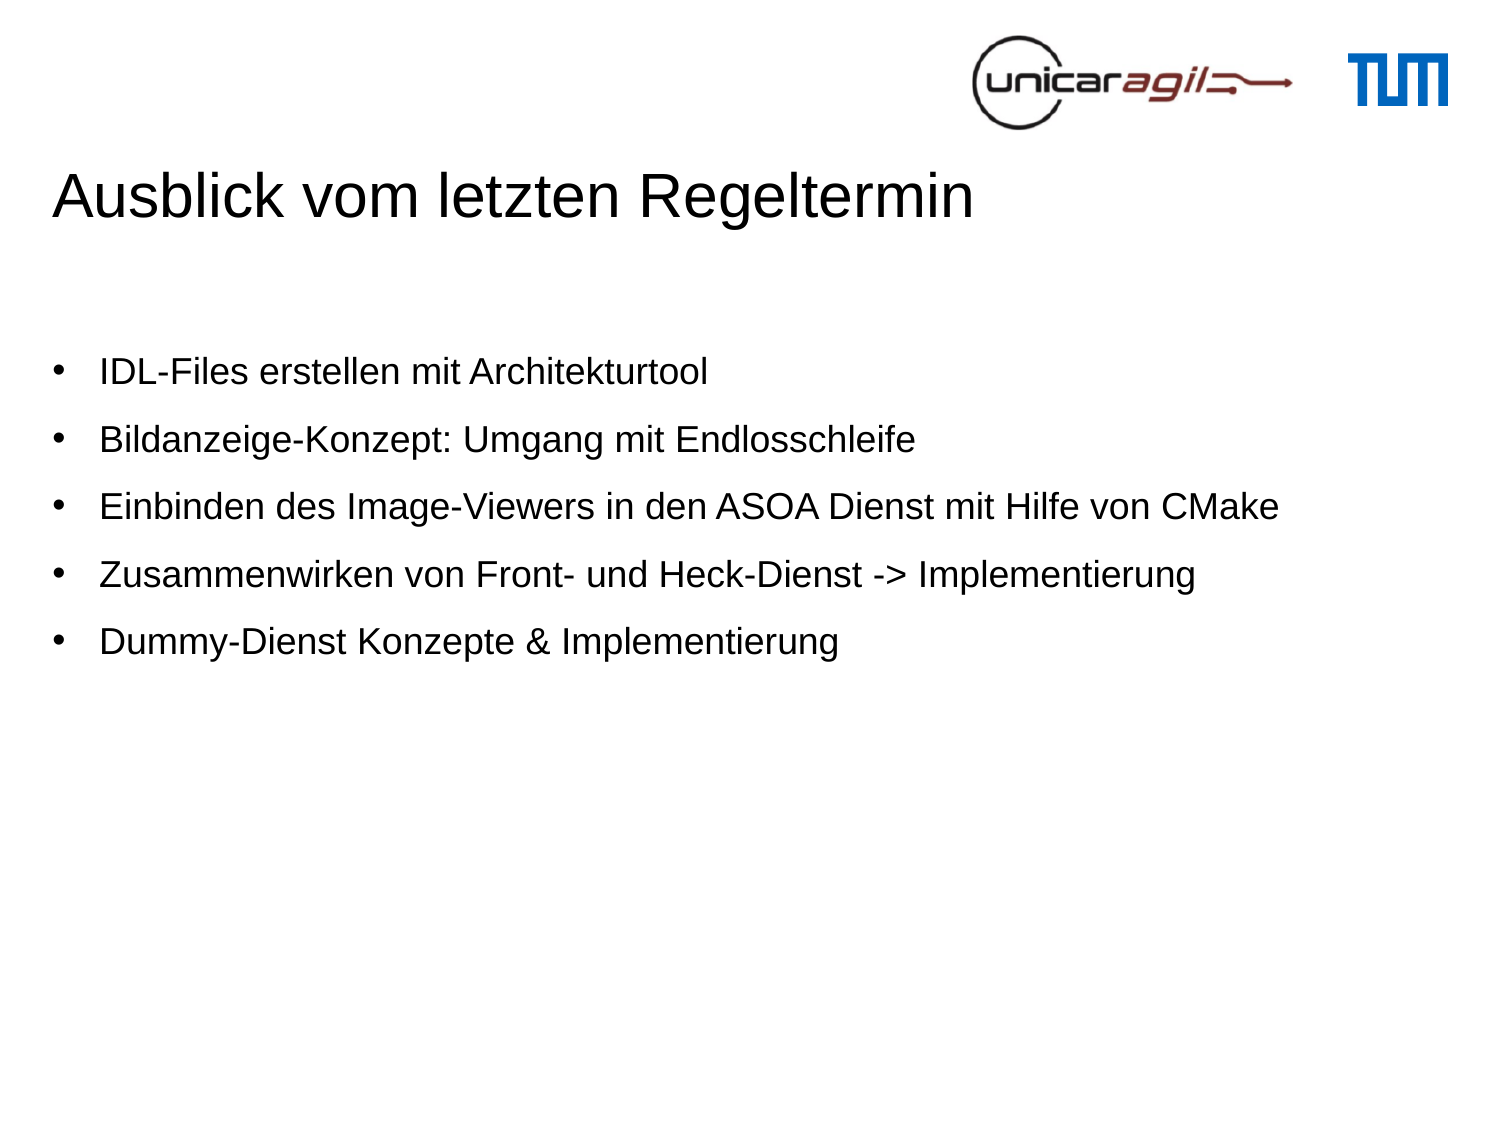

# Ausblick vom letzten Regeltermin
IDL-Files erstellen mit Architekturtool
Bildanzeige-Konzept: Umgang mit Endlosschleife
Einbinden des Image-Viewers in den ASOA Dienst mit Hilfe von CMake
Zusammenwirken von Front- und Heck-Dienst -> Implementierung
Dummy-Dienst Konzepte & Implementierung